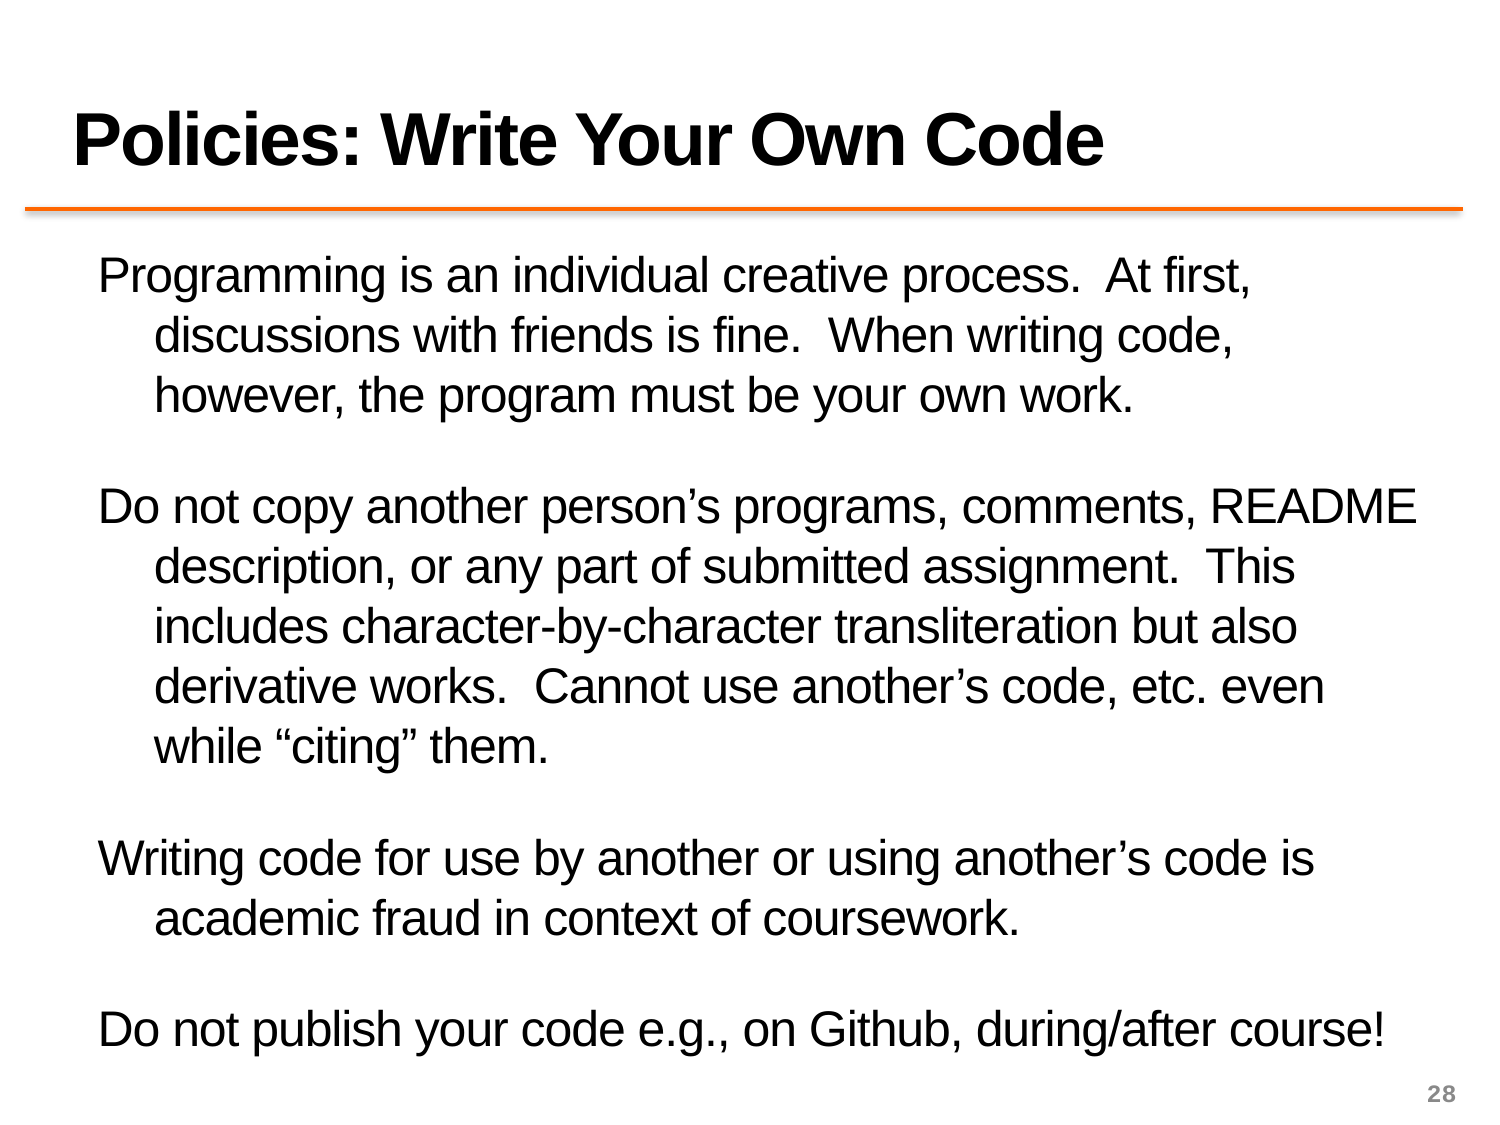

# Policies: Write Your Own Code
Programming is an individual creative process.  At first, discussions with friends is fine.  When writing code, however, the program must be your own work.
Do not copy another person’s programs, comments, README description, or any part of submitted assignment.  This includes character-by-character transliteration but also derivative works.  Cannot use another’s code, etc. even while “citing” them.
Writing code for use by another or using another’s code is academic fraud in context of coursework.
Do not publish your code e.g., on Github, during/after course!
28